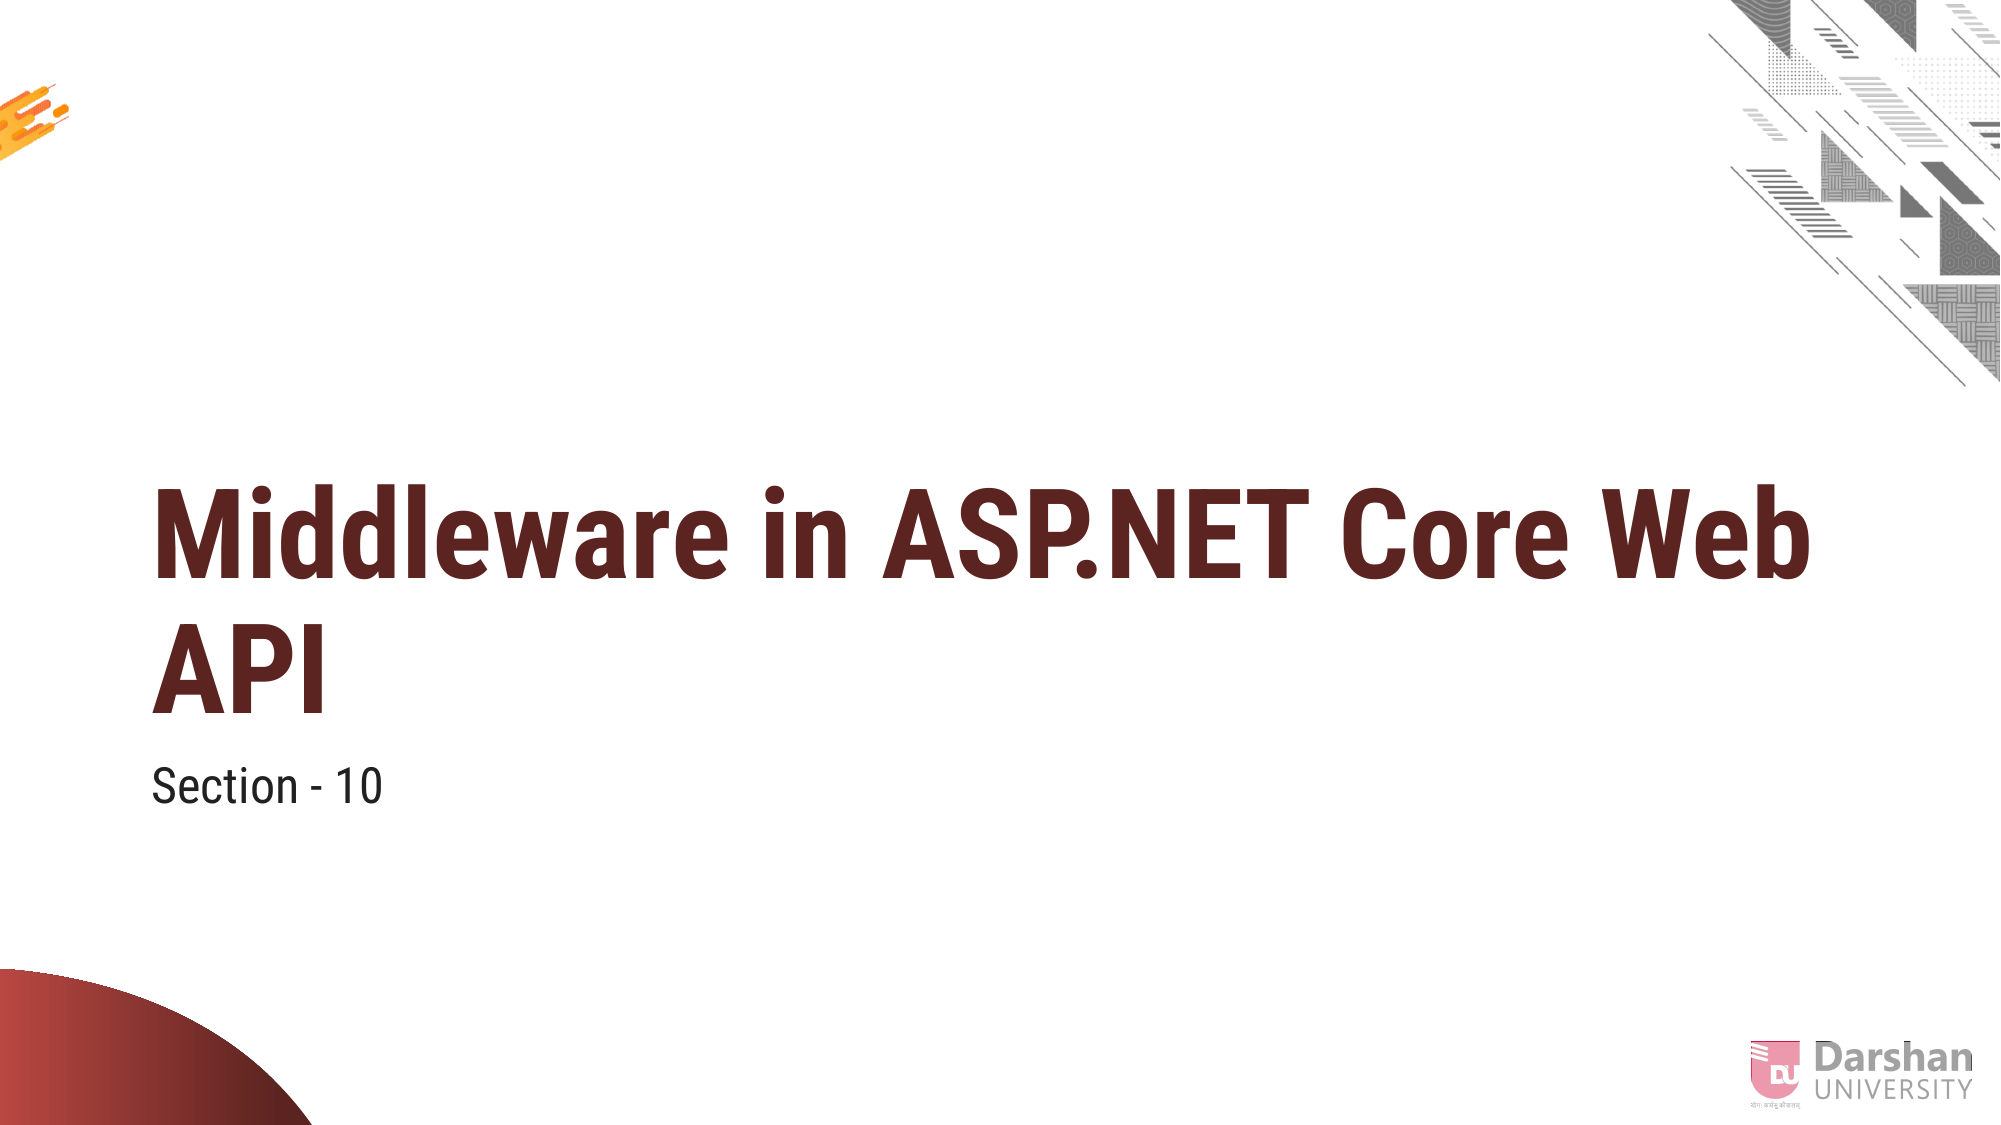

# Middleware in ASP.NET Core Web API
Section - 10